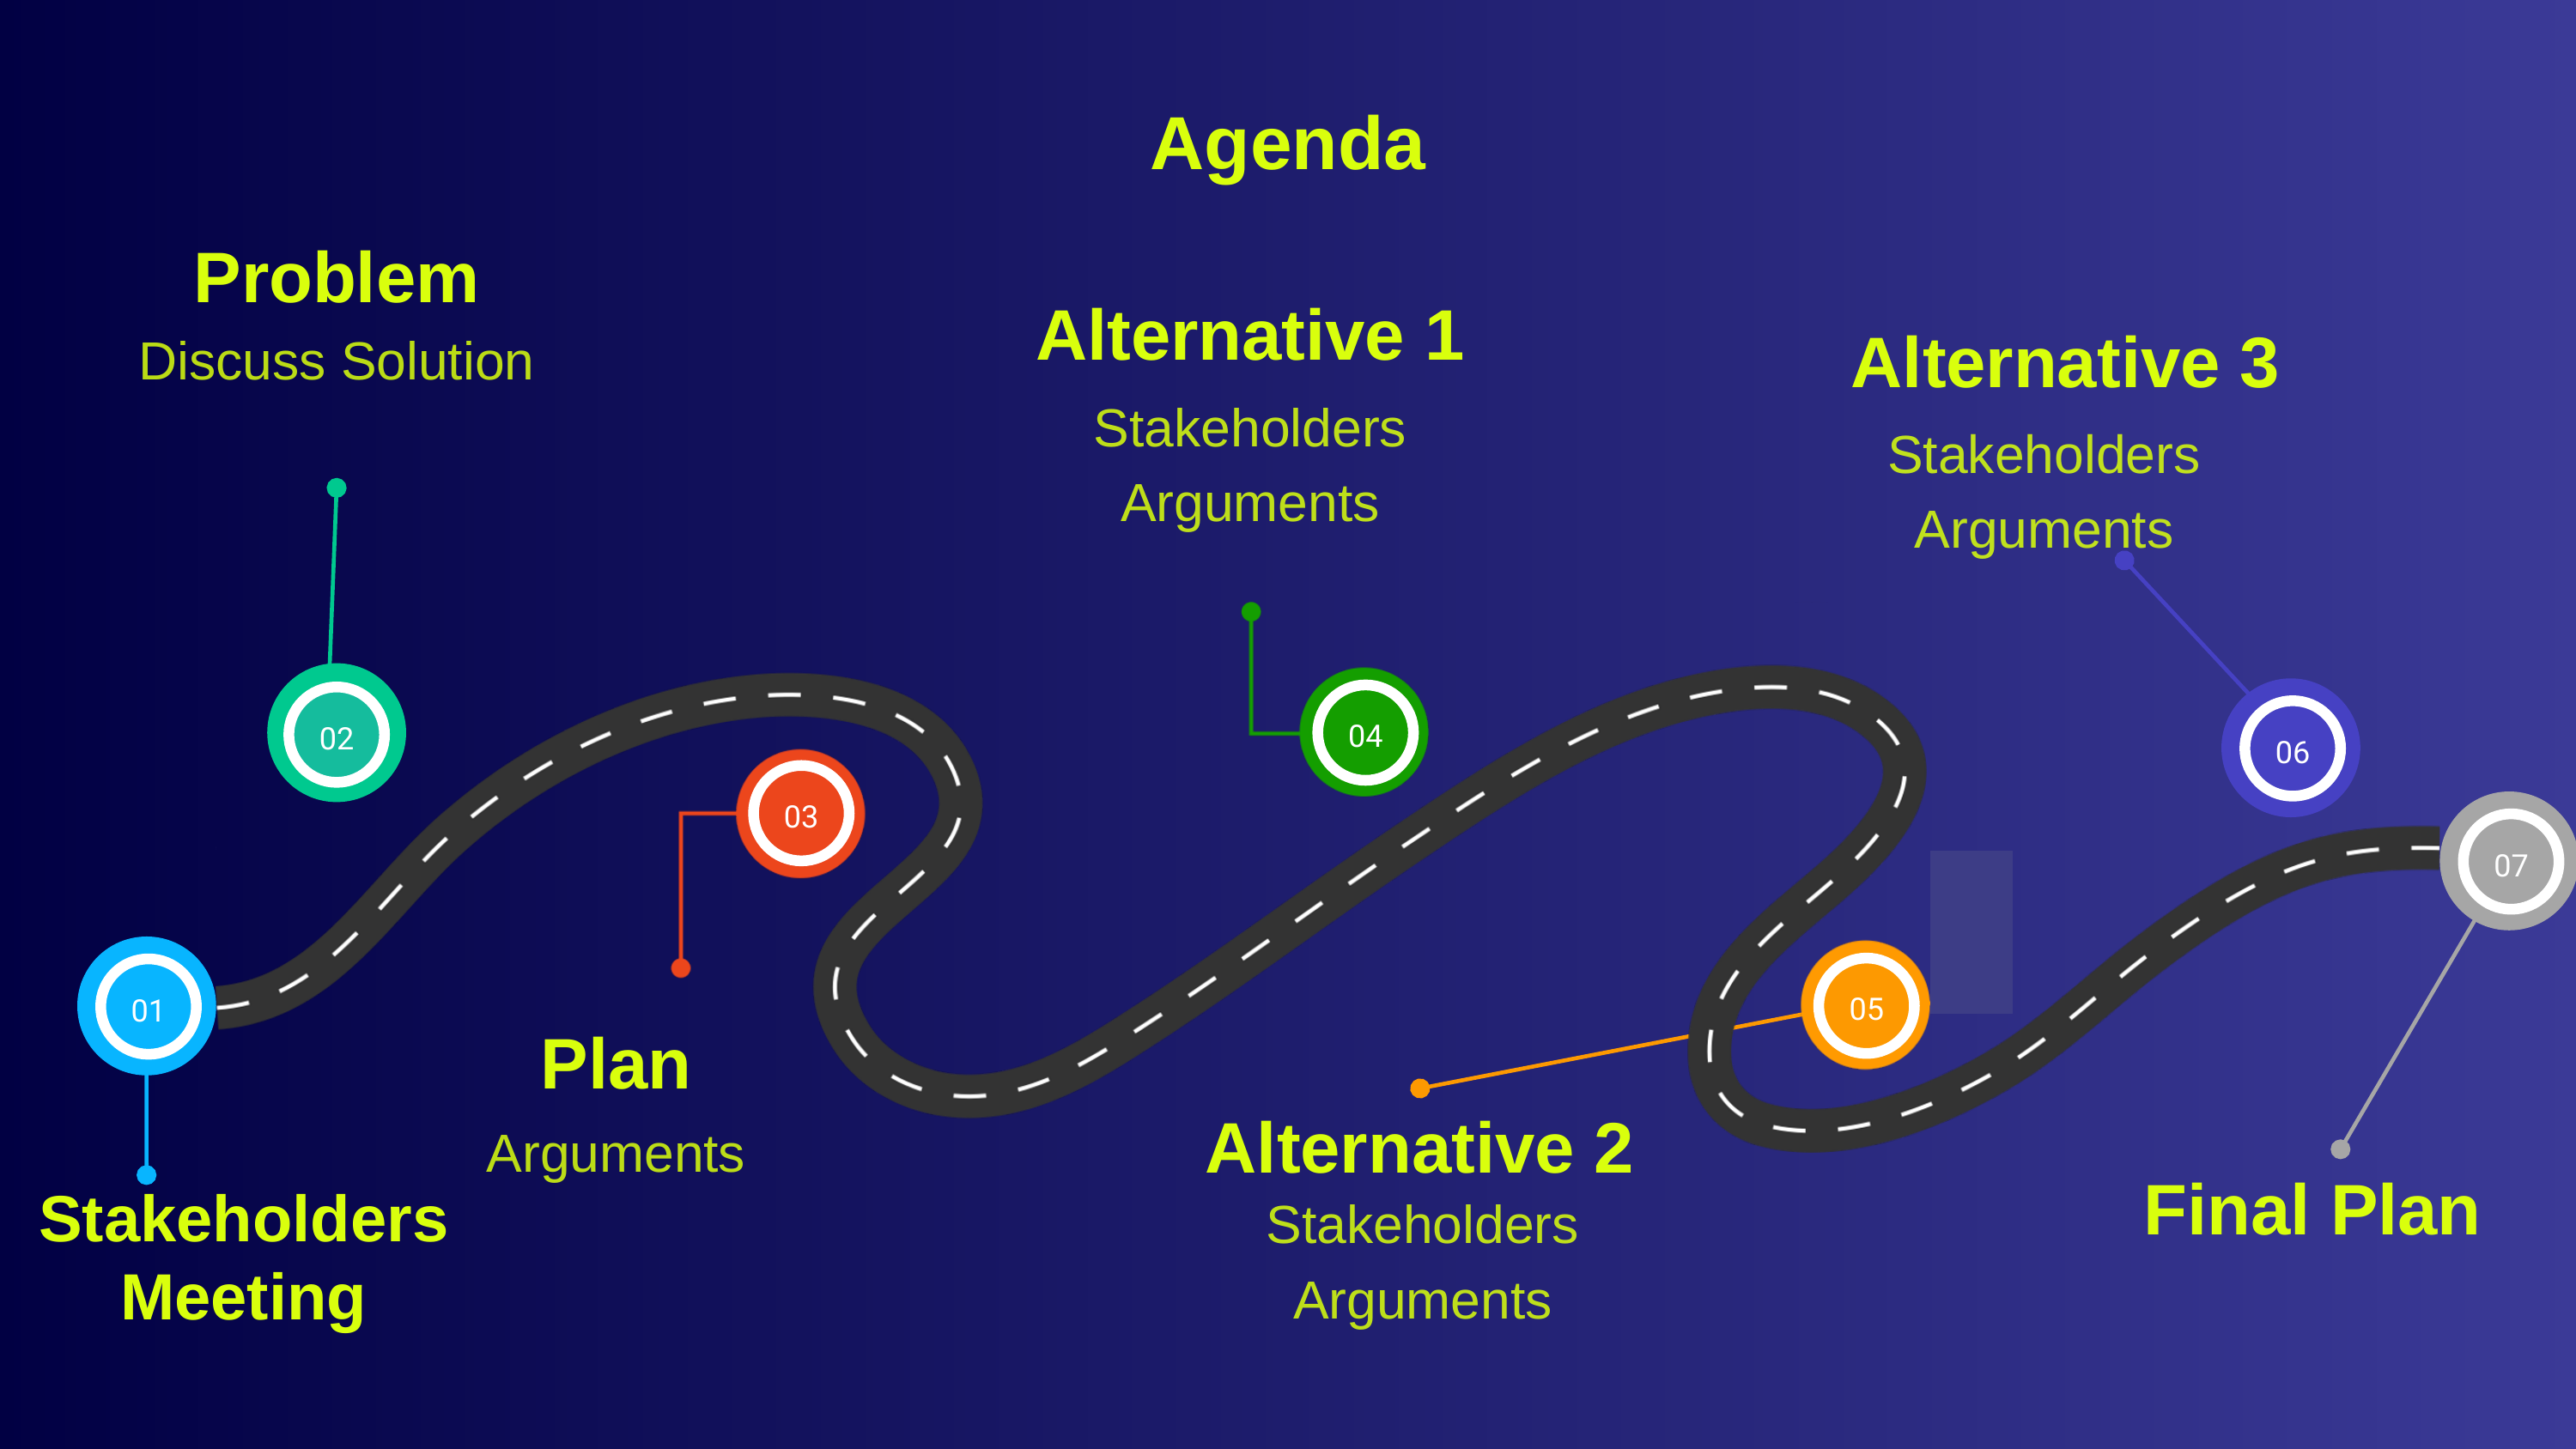

Agenda
Problem
Alternative 1
Discuss Solution
Alternative 3
Stakeholders Arguments
Stakeholders Arguments

04

02

06

03

07

05

01

Plan
Alternative 2
Arguments
Final Plan
Stakeholders Meeting
Stakeholders Arguments